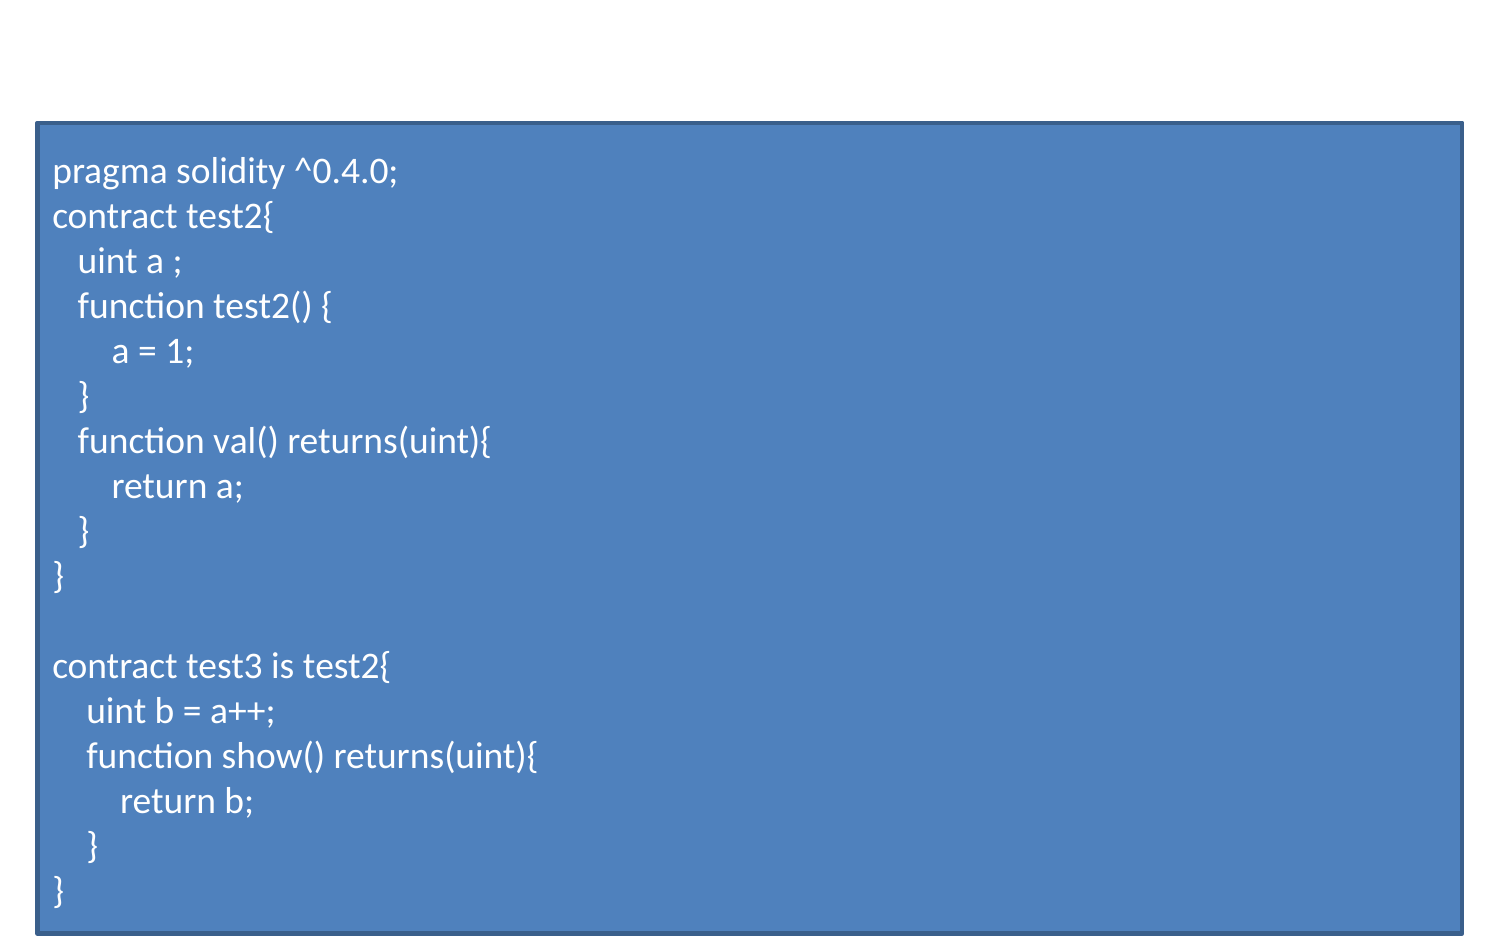

#
pragma solidity ^0.4.0;
contract test2{
   uint a ;
   function test2() {
       a = 1;
   }
   function val() returns(uint){
       return a;
   }
}

contract test3 is test2{
    uint b = a++;
    function show() returns(uint){
        return b;
    }
}